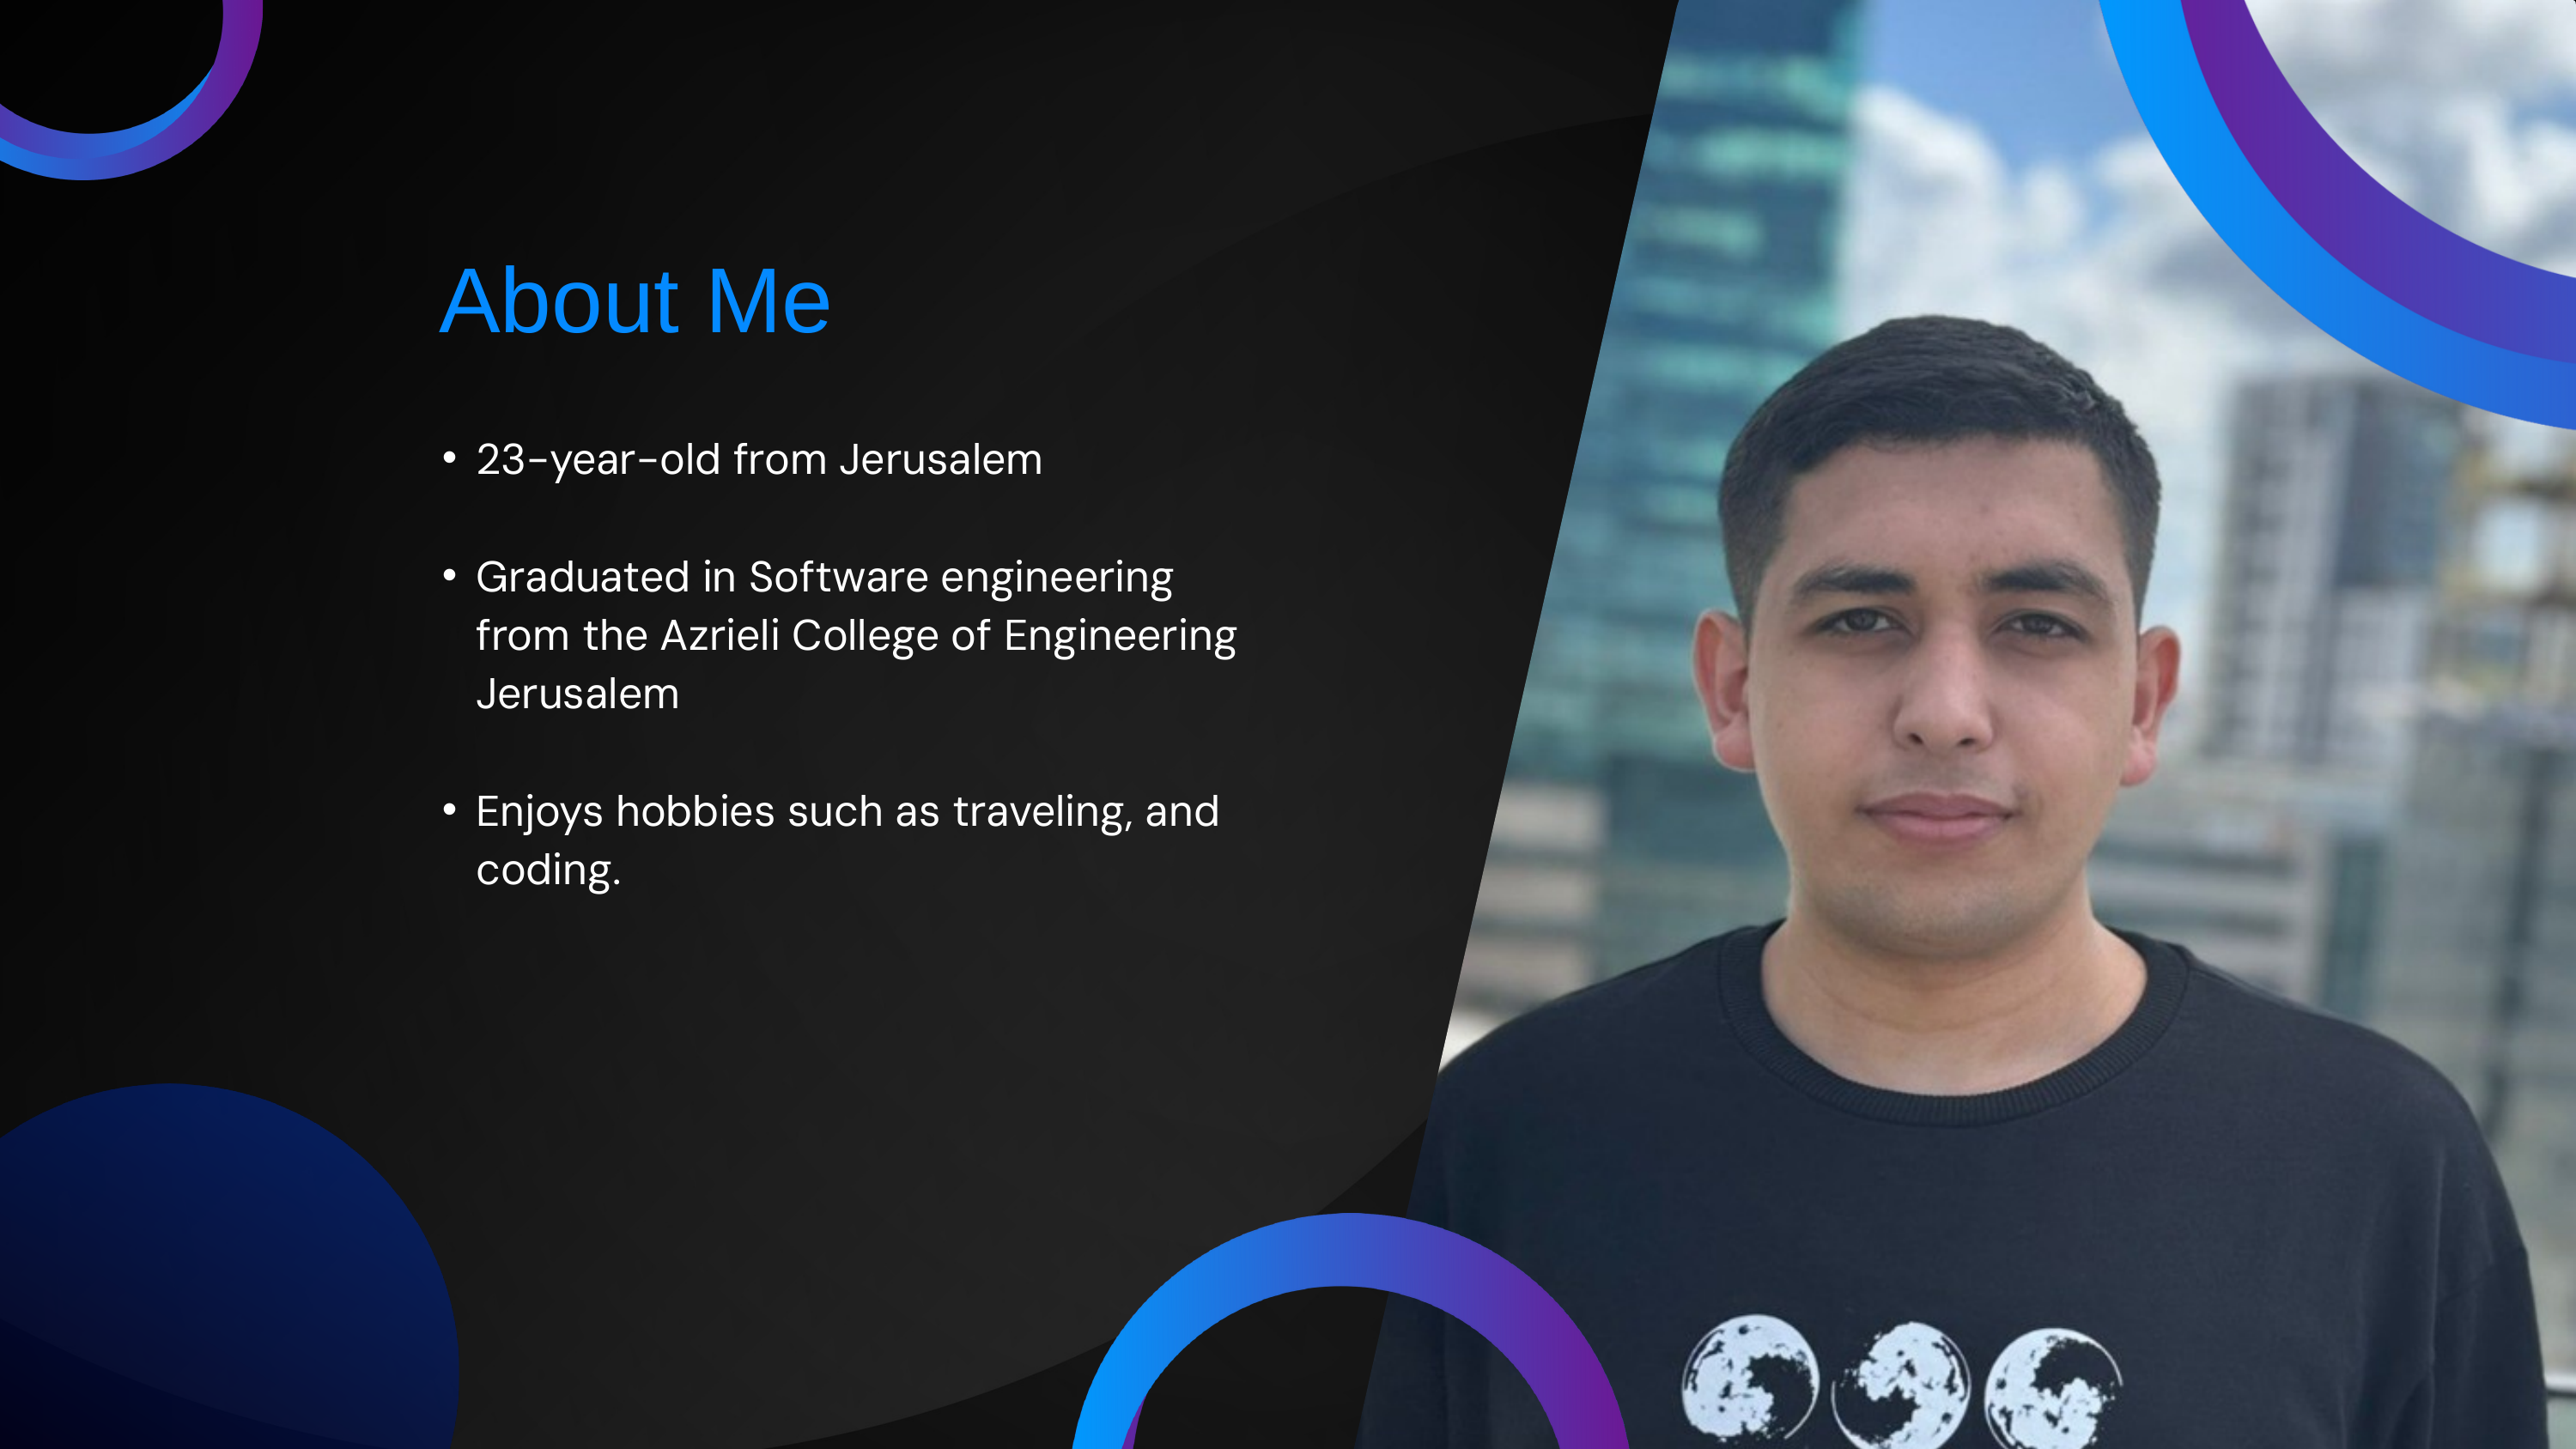

About Me
23-year-old from Jerusalem

Graduated in Software engineering from the Azrieli College of Engineering Jerusalem

Enjoys hobbies such as traveling, and coding.